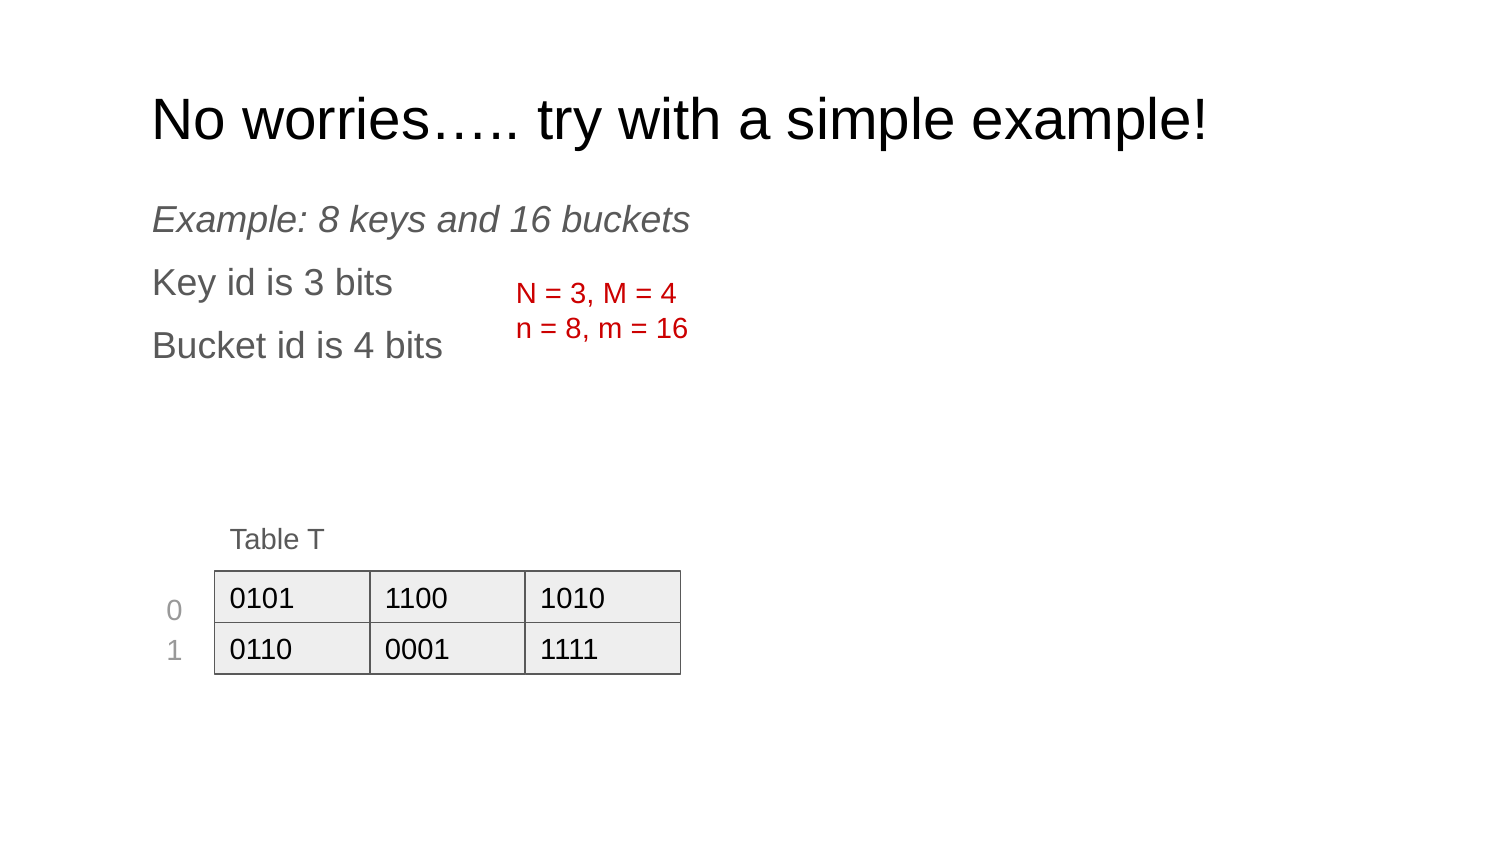

# No worries….. try with a simple example!
Example: 8 keys and 16 buckets
Key id is 3 bits
Bucket id is 4 bits
N = 3, M = 4
n = 8, m = 16
Table T
0
1
0101
1100
1010
0110
0001
1111